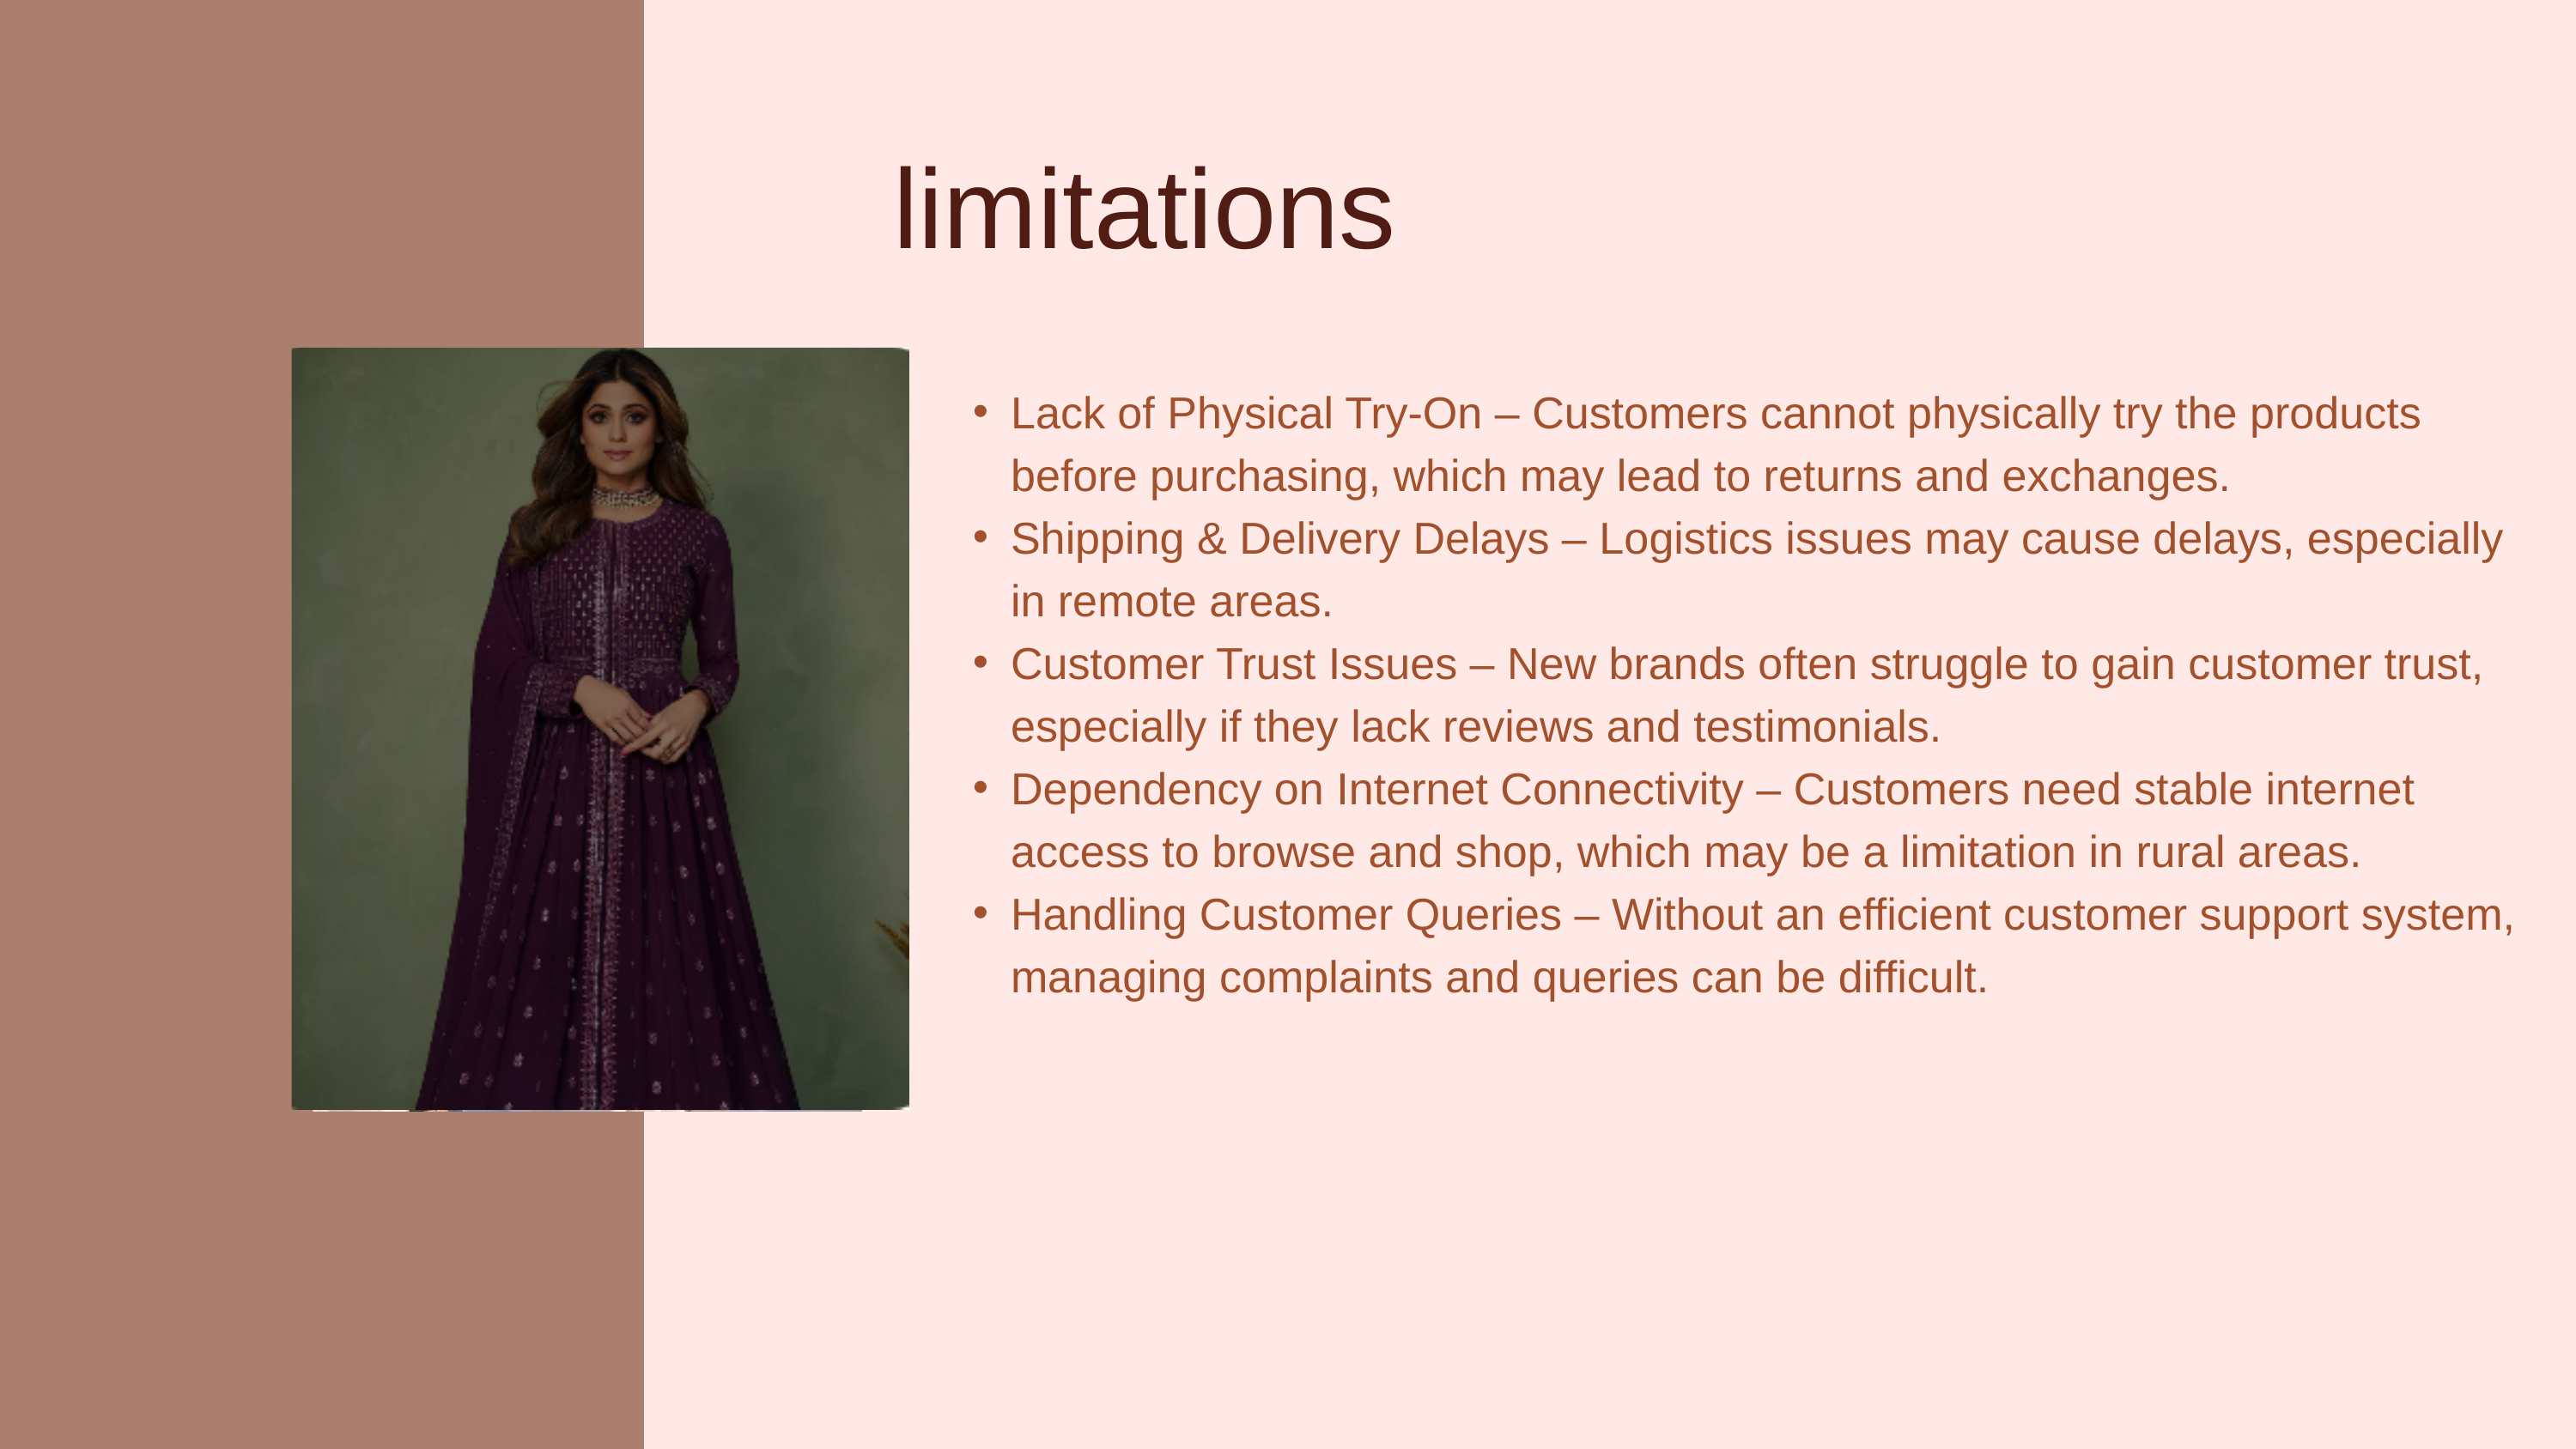

limitations

Lack of Physical Try-On – Customers cannot physically try the products before purchasing, which may lead to returns and exchanges.
Shipping & Delivery Delays – Logistics issues may cause delays, especially in remote areas.
Customer Trust Issues – New brands often struggle to gain customer trust, especially if they lack reviews and testimonials.
Dependency on Internet Connectivity – Customers need stable internet access to browse and shop, which may be a limitation in rural areas.
Handling Customer Queries – Without an efficient customer support system, managing complaints and queries can be difficult.